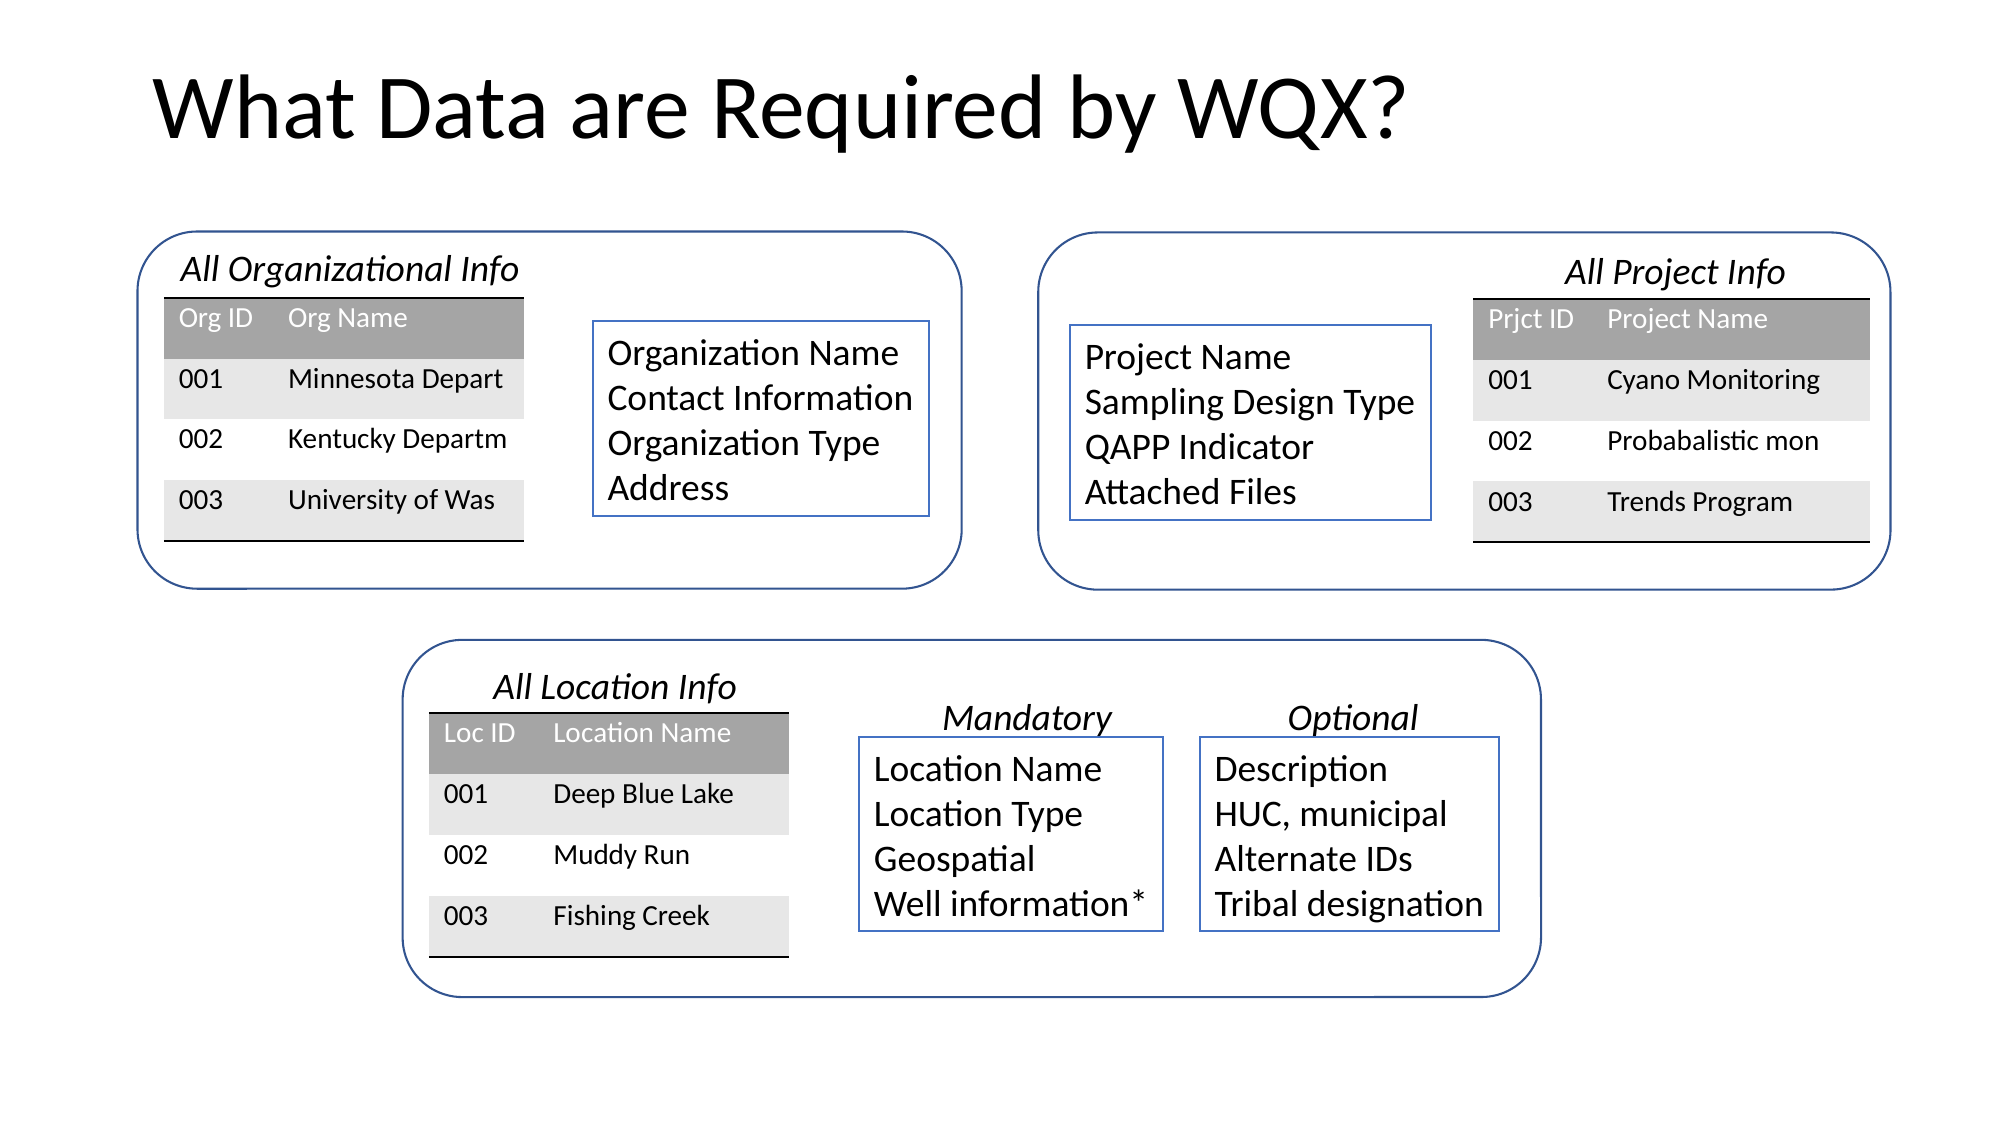

# What Data are Required by WQX?

All Organizational Info
All Project Info
| Org ID | Org Name |
| --- | --- |
| 001 | Minnesota Depart |
| 002 | Kentucky Departm |
| 003 | University of Was |
| Prjct ID | Project Name |
| --- | --- |
| 001 | Cyano Monitoring |
| 002 | Probabalistic mon |
| 003 | Trends Program |
Organization Name
Contact Information
Organization Type
Address
Project Name
Sampling Design Type
QAPP Indicator
Attached Files

All Location Info
Mandatory
Optional
| Loc ID | Location Name |
| --- | --- |
| 001 | Deep Blue Lake |
| 002 | Muddy Run |
| 003 | Fishing Creek |
Description
HUC, municipal
Alternate IDs
Tribal designation
Location Name
Location Type
Geospatial
Well information*